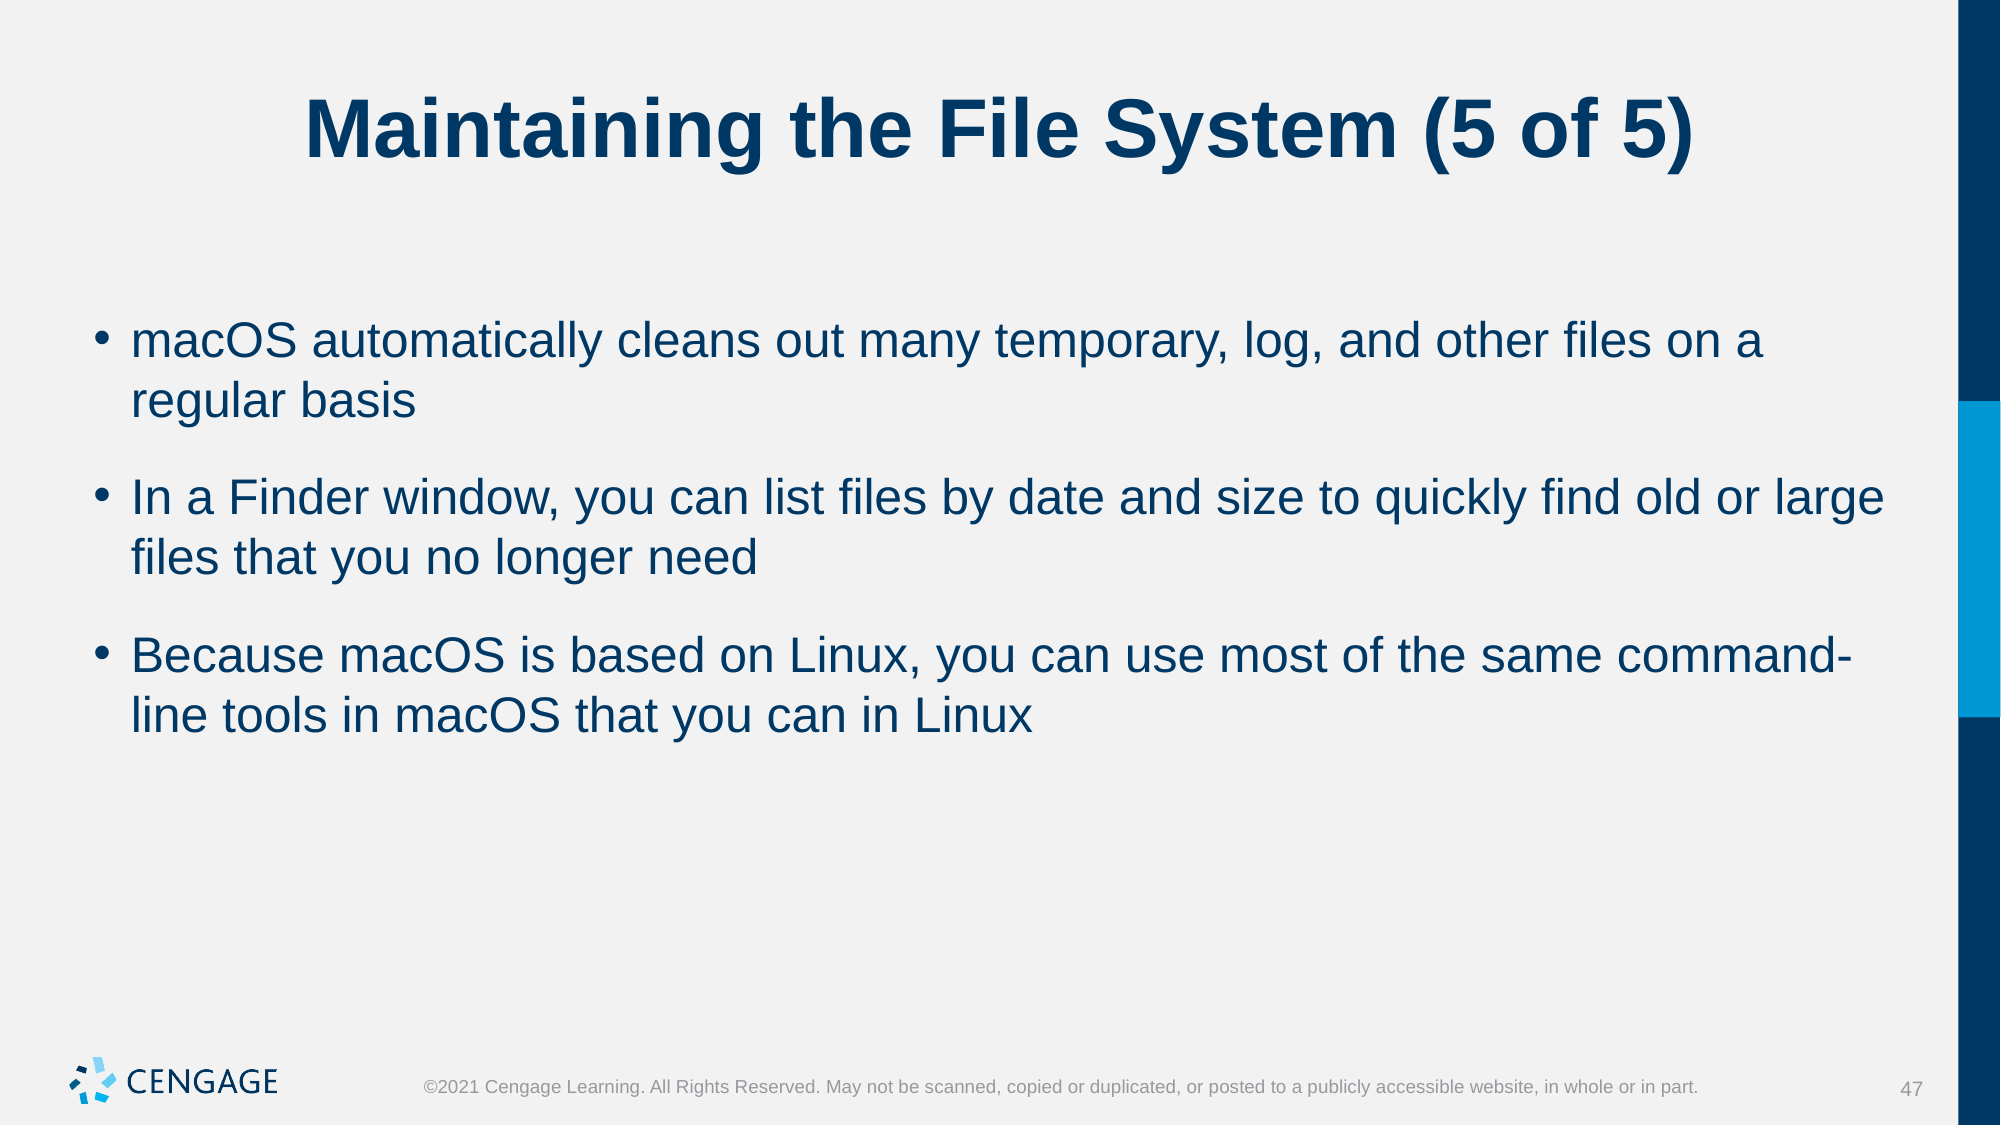

# Maintaining the File System (5 of 5)
macOS automatically cleans out many temporary, log, and other files on a regular basis
In a Finder window, you can list files by date and size to quickly find old or large files that you no longer need
Because macOS is based on Linux, you can use most of the same command-line tools in macOS that you can in Linux